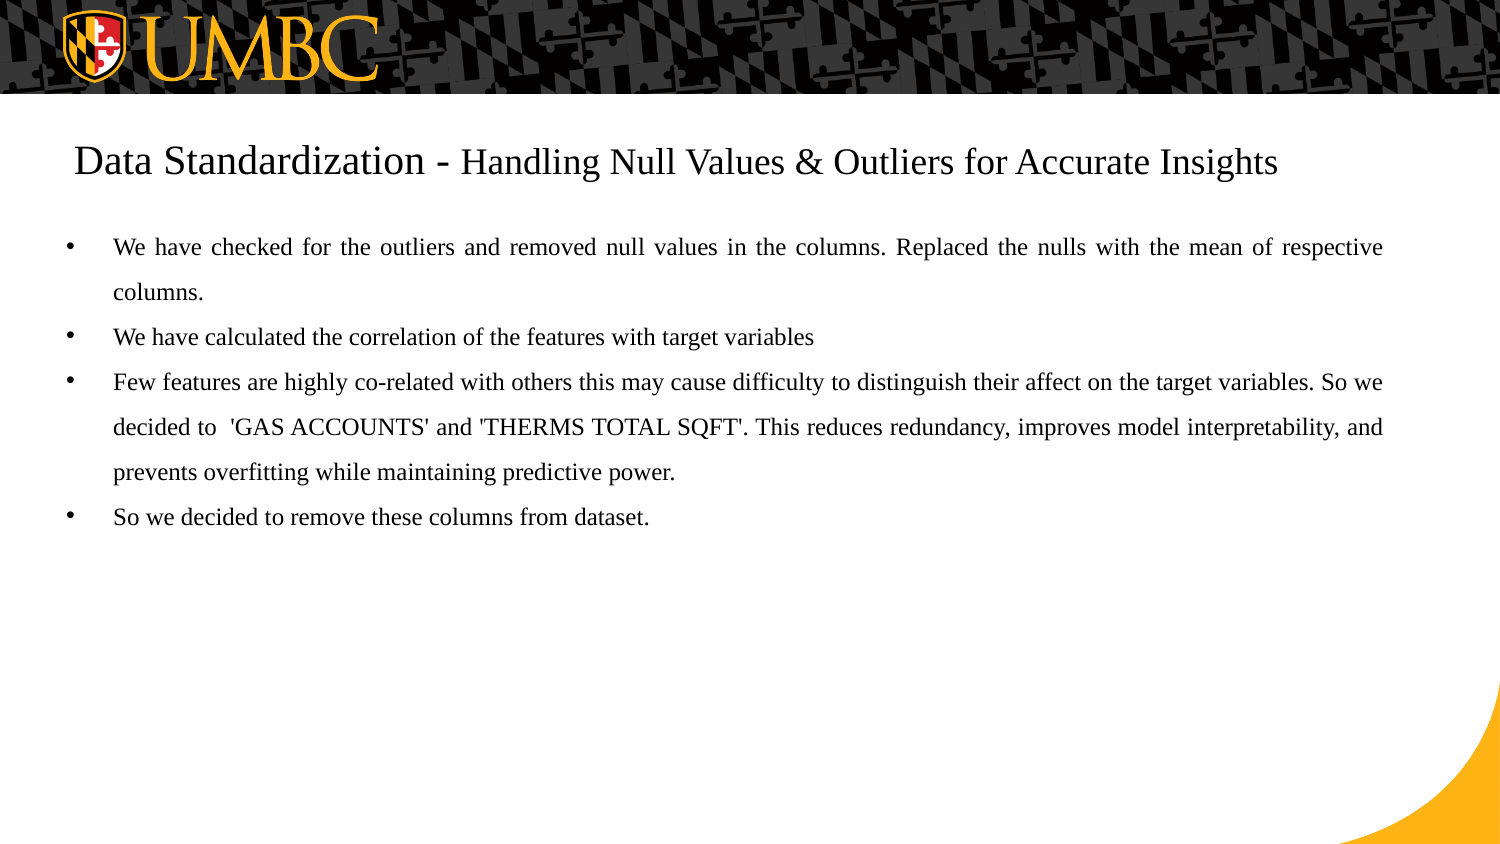

# Data Standardization - Handling Null Values & Outliers for Accurate Insights
We have checked for the outliers and removed null values in the columns. Replaced the nulls with the mean of respective columns.
We have calculated the correlation of the features with target variables
Few features are highly co-related with others this may cause difficulty to distinguish their affect on the target variables. So we decided to  'GAS ACCOUNTS' and 'THERMS TOTAL SQFT'. This reduces redundancy, improves model interpretability, and prevents overfitting while maintaining predictive power.
So we decided to remove these columns from dataset.